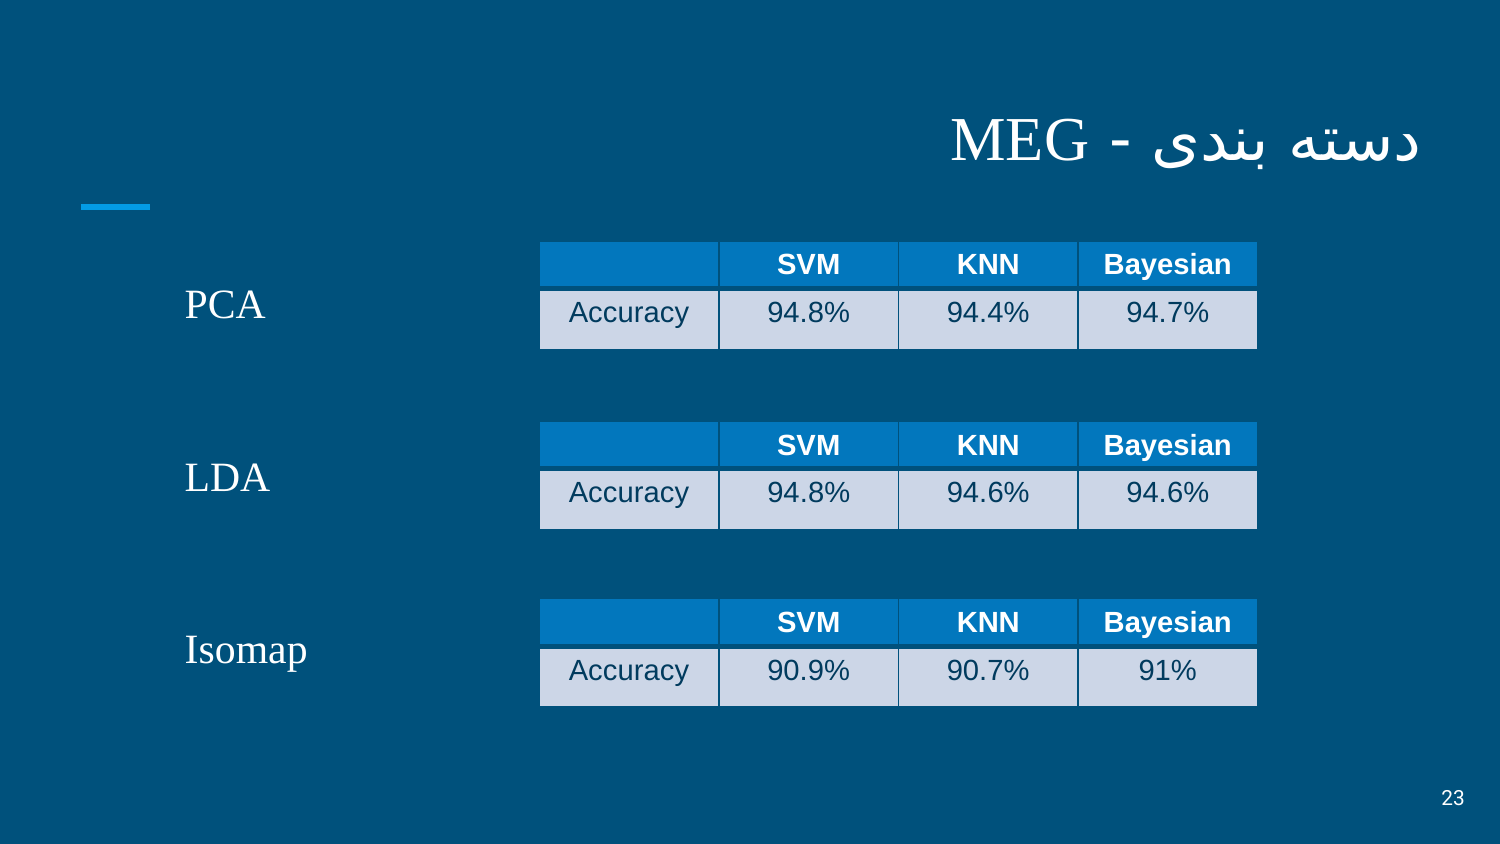

# دسته بندی - MEG
|  | SVM | KNN | Bayesian |
| --- | --- | --- | --- |
| Accuracy | 94.8% | 94.4% | 94.7% |
PCA

LDA

Isomap
|  | SVM | KNN | Bayesian |
| --- | --- | --- | --- |
| Accuracy | 94.8% | 94.6% | 94.6% |
|  | SVM | KNN | Bayesian |
| --- | --- | --- | --- |
| Accuracy | 90.9% | 90.7% | 91% |
23